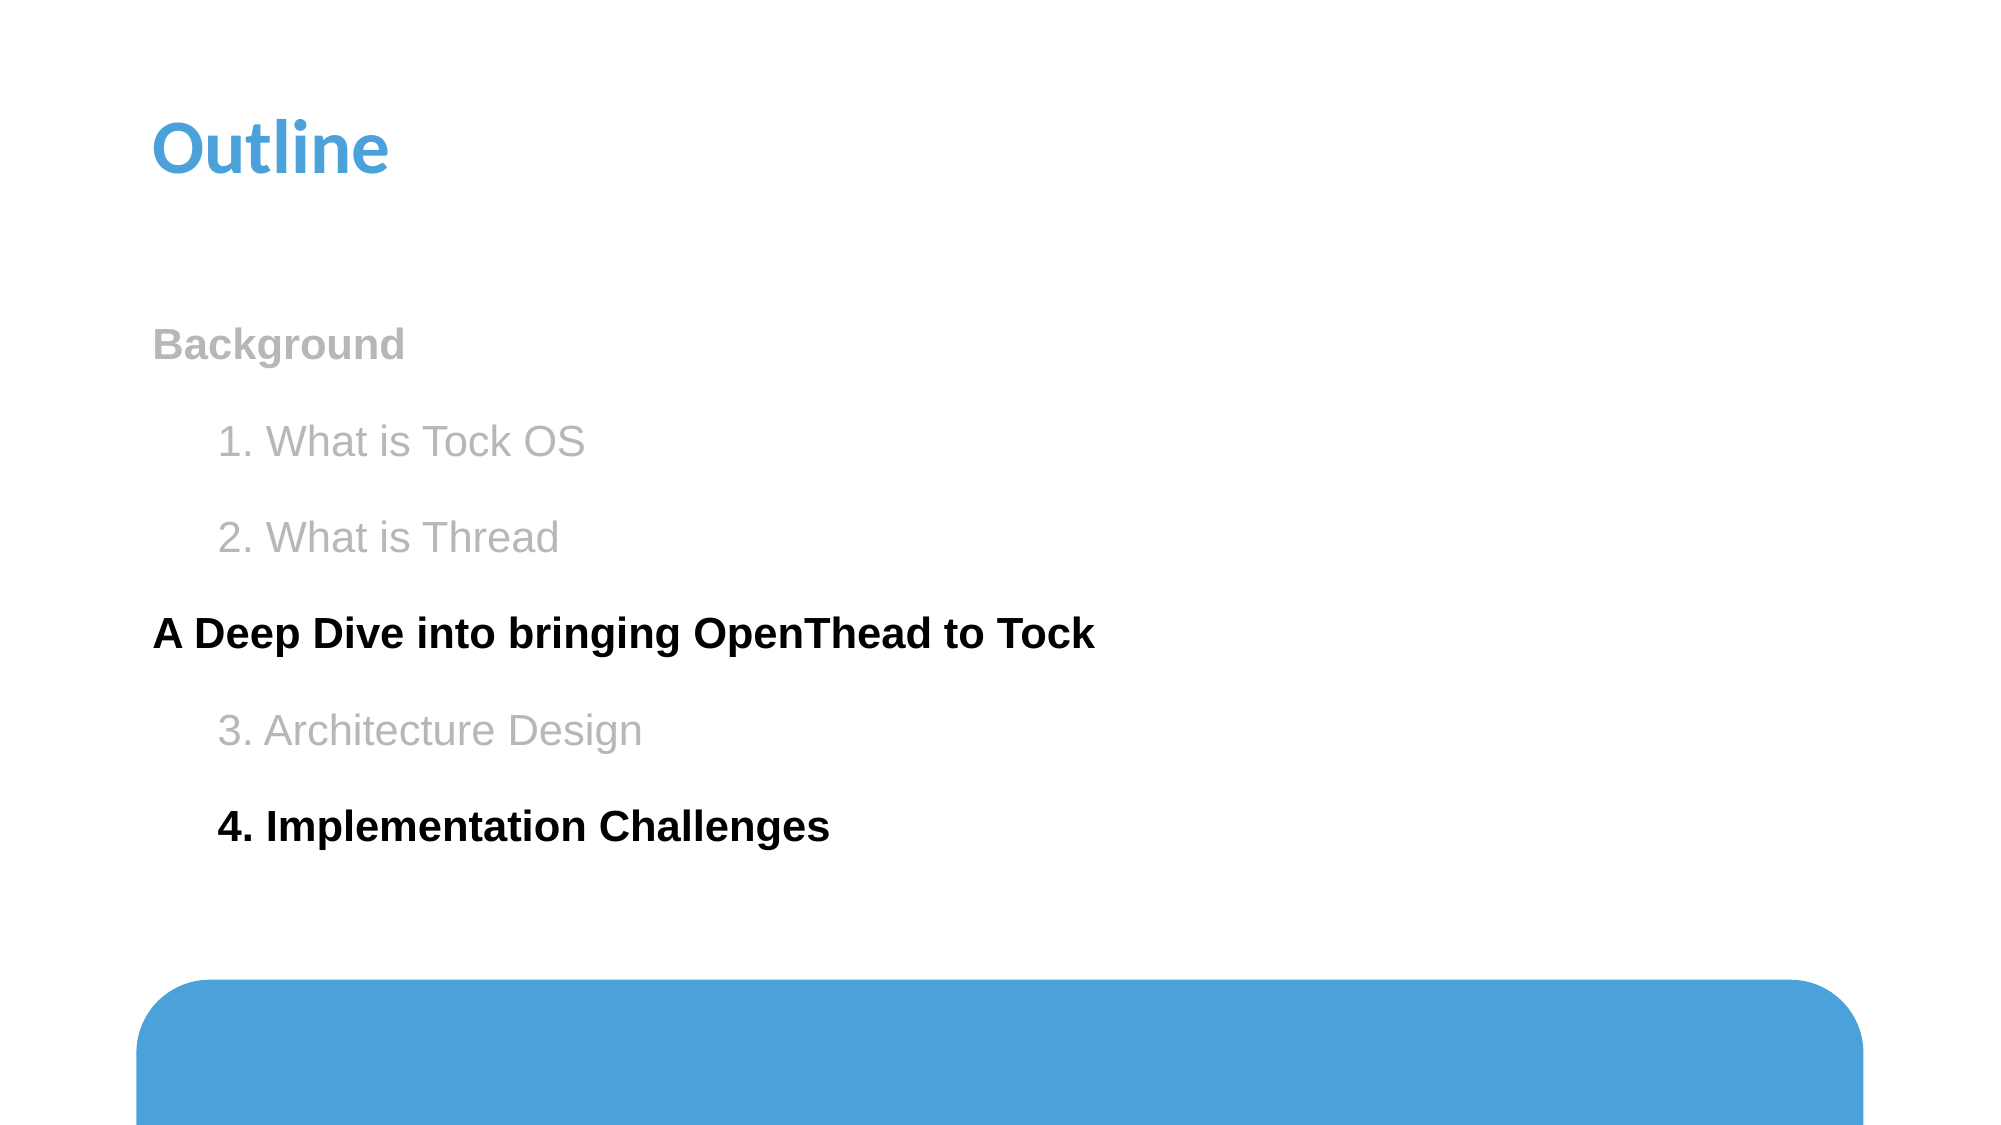

# Outline
Background
1. What is Tock OS
2. What is Thread
A Deep Dive into bringing OpenThead to Tock
3. Architecture Design
4. Implementation Challenges